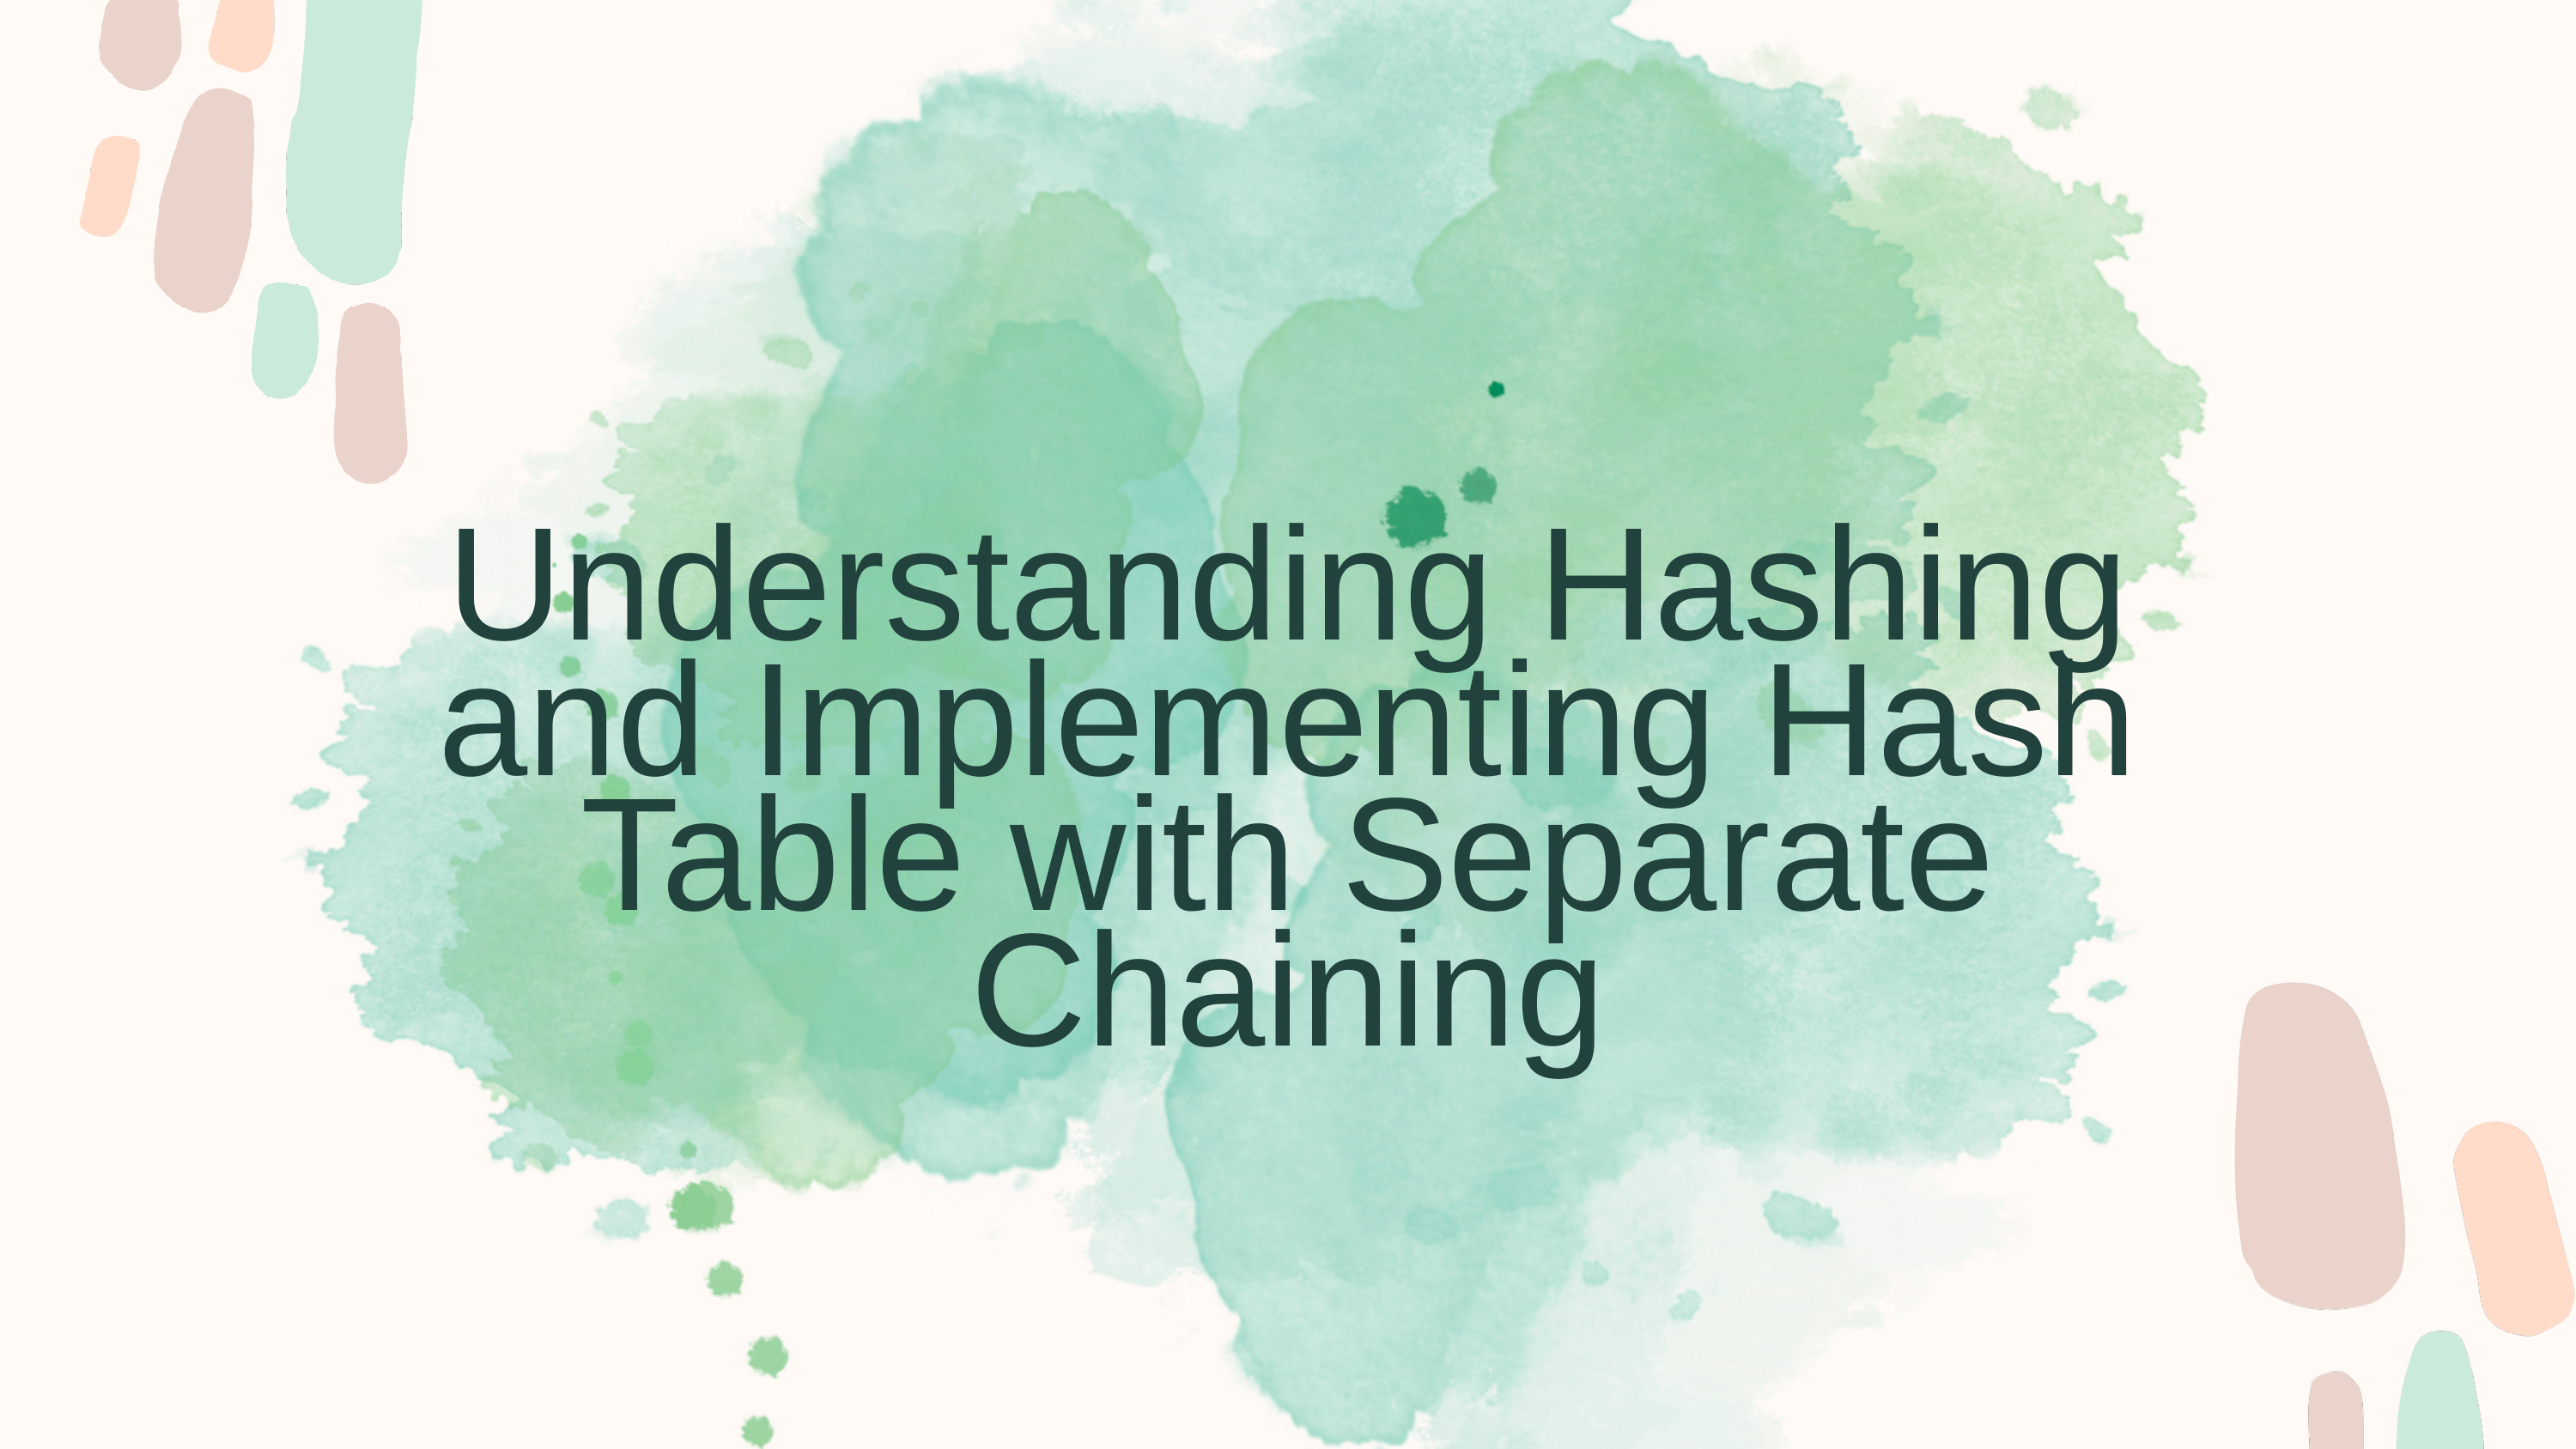

Understanding Hashing and Implementing Hash Table with Separate Chaining